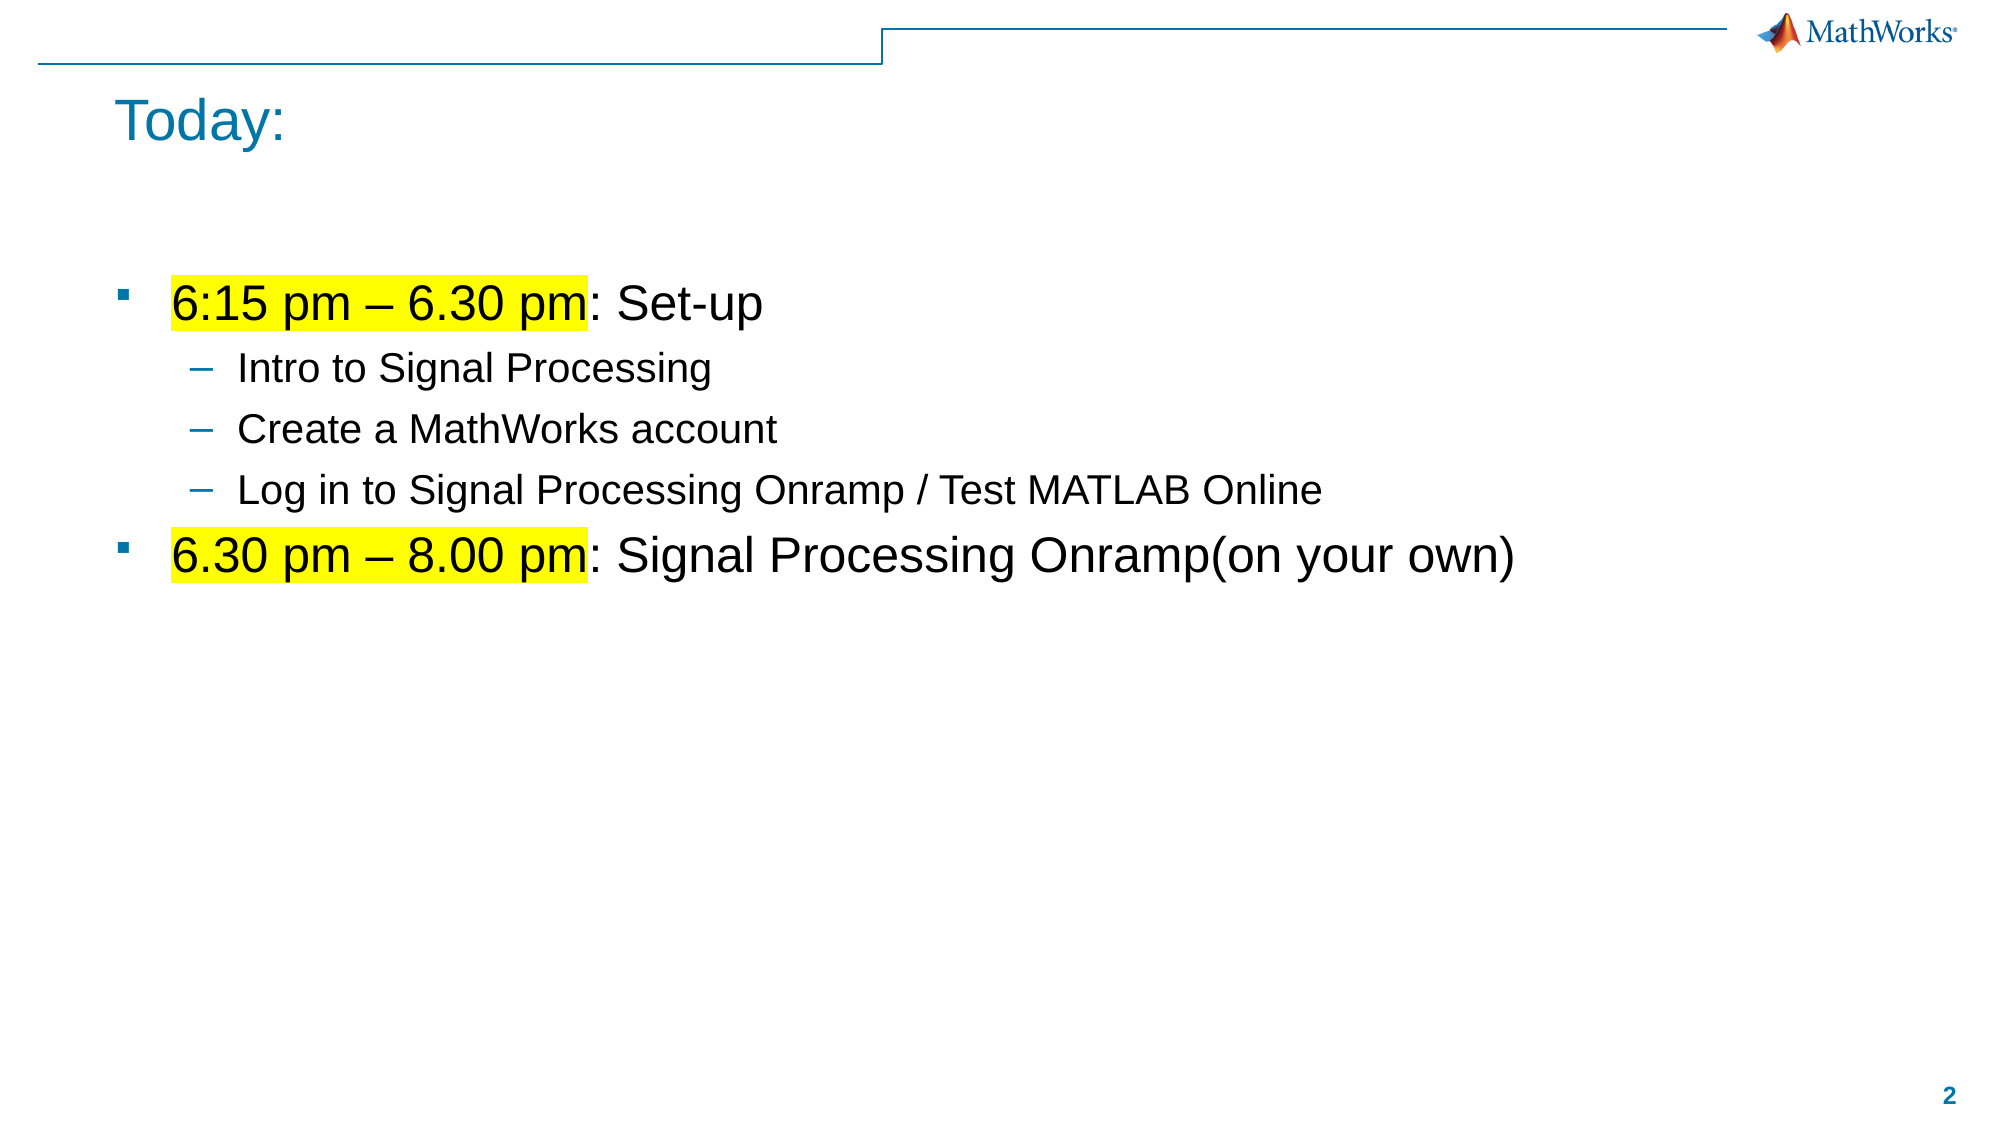

# Today:
6:15 pm – 6.30 pm: Set-up
Intro to Signal Processing
Create a MathWorks account
Log in to Signal Processing Onramp / Test MATLAB Online
6.30 pm – 8.00 pm: Signal Processing Onramp(on your own)